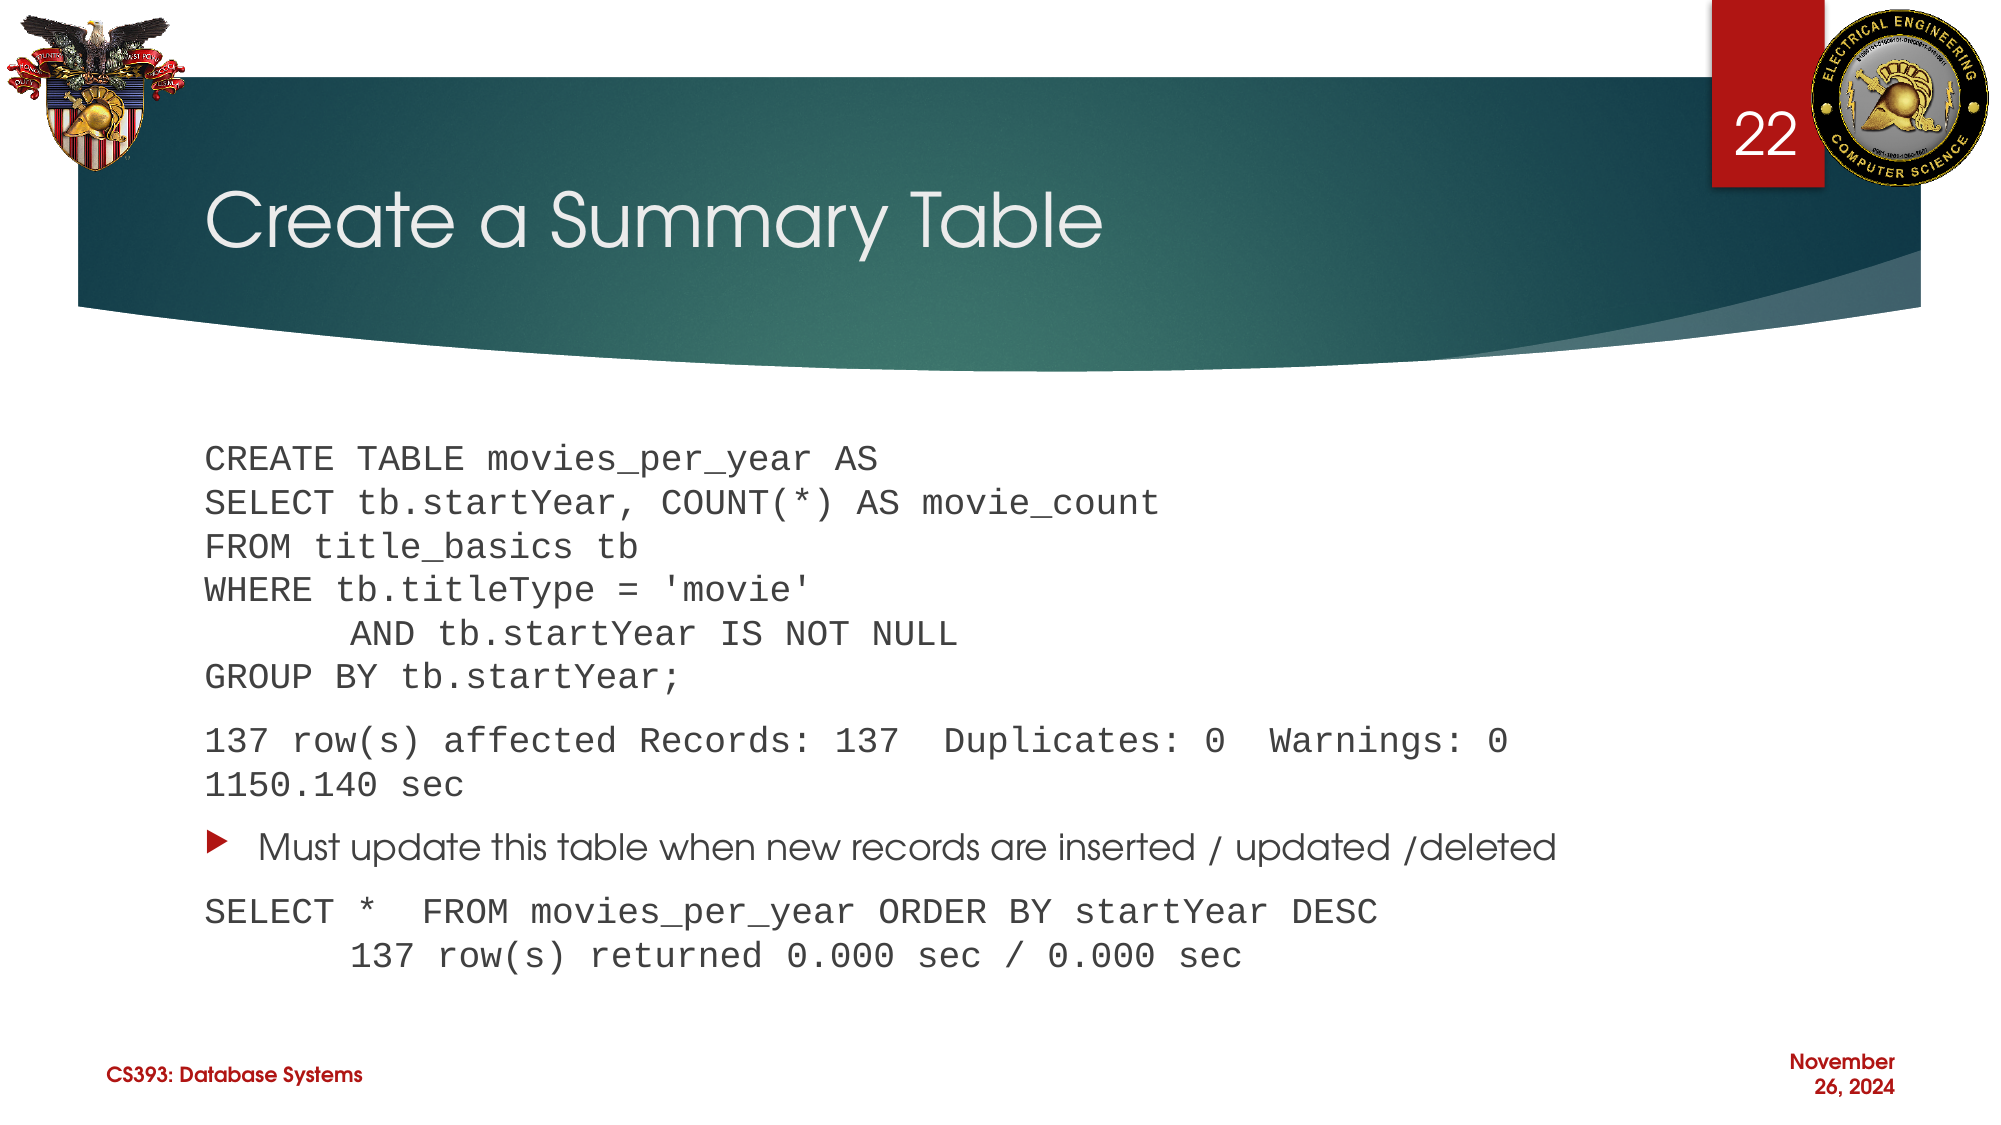

22
# Create a Summary Table
CREATE TABLE movies_per_year AS
SELECT tb.startYear, COUNT(*) AS movie_count
FROM title_basics tb
WHERE tb.titleType = 'movie'
	AND tb.startYear IS NOT NULL
GROUP BY tb.startYear;
137 row(s) affected Records: 137  Duplicates: 0  Warnings: 0	1150.140 sec
Must update this table when new records are inserted / updated /deleted
SELECT *  FROM movies_per_year ORDER BY startYear DESC
	137 row(s) returned	0.000 sec / 0.000 sec
CS393: Database Systems
November 26, 2024